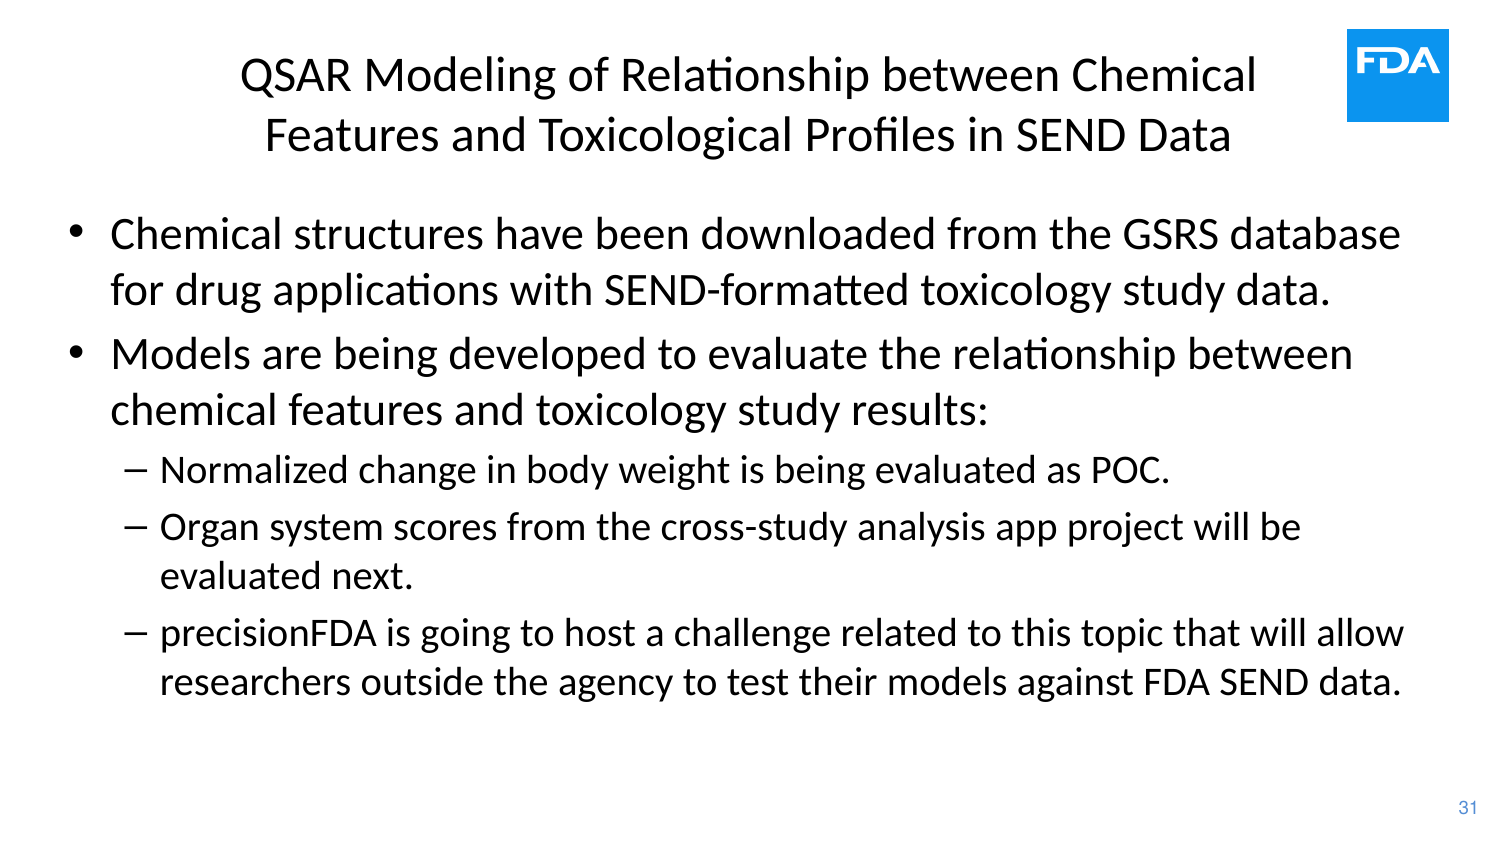

# QSAR Modeling of Relationship between Chemical Features and Toxicological Profiles in SEND Data
Chemical structures have been downloaded from the GSRS database for drug applications with SEND-formatted toxicology study data.
Models are being developed to evaluate the relationship between chemical features and toxicology study results:
Normalized change in body weight is being evaluated as POC.
Organ system scores from the cross-study analysis app project will be evaluated next.
precisionFDA is going to host a challenge related to this topic that will allow researchers outside the agency to test their models against FDA SEND data.